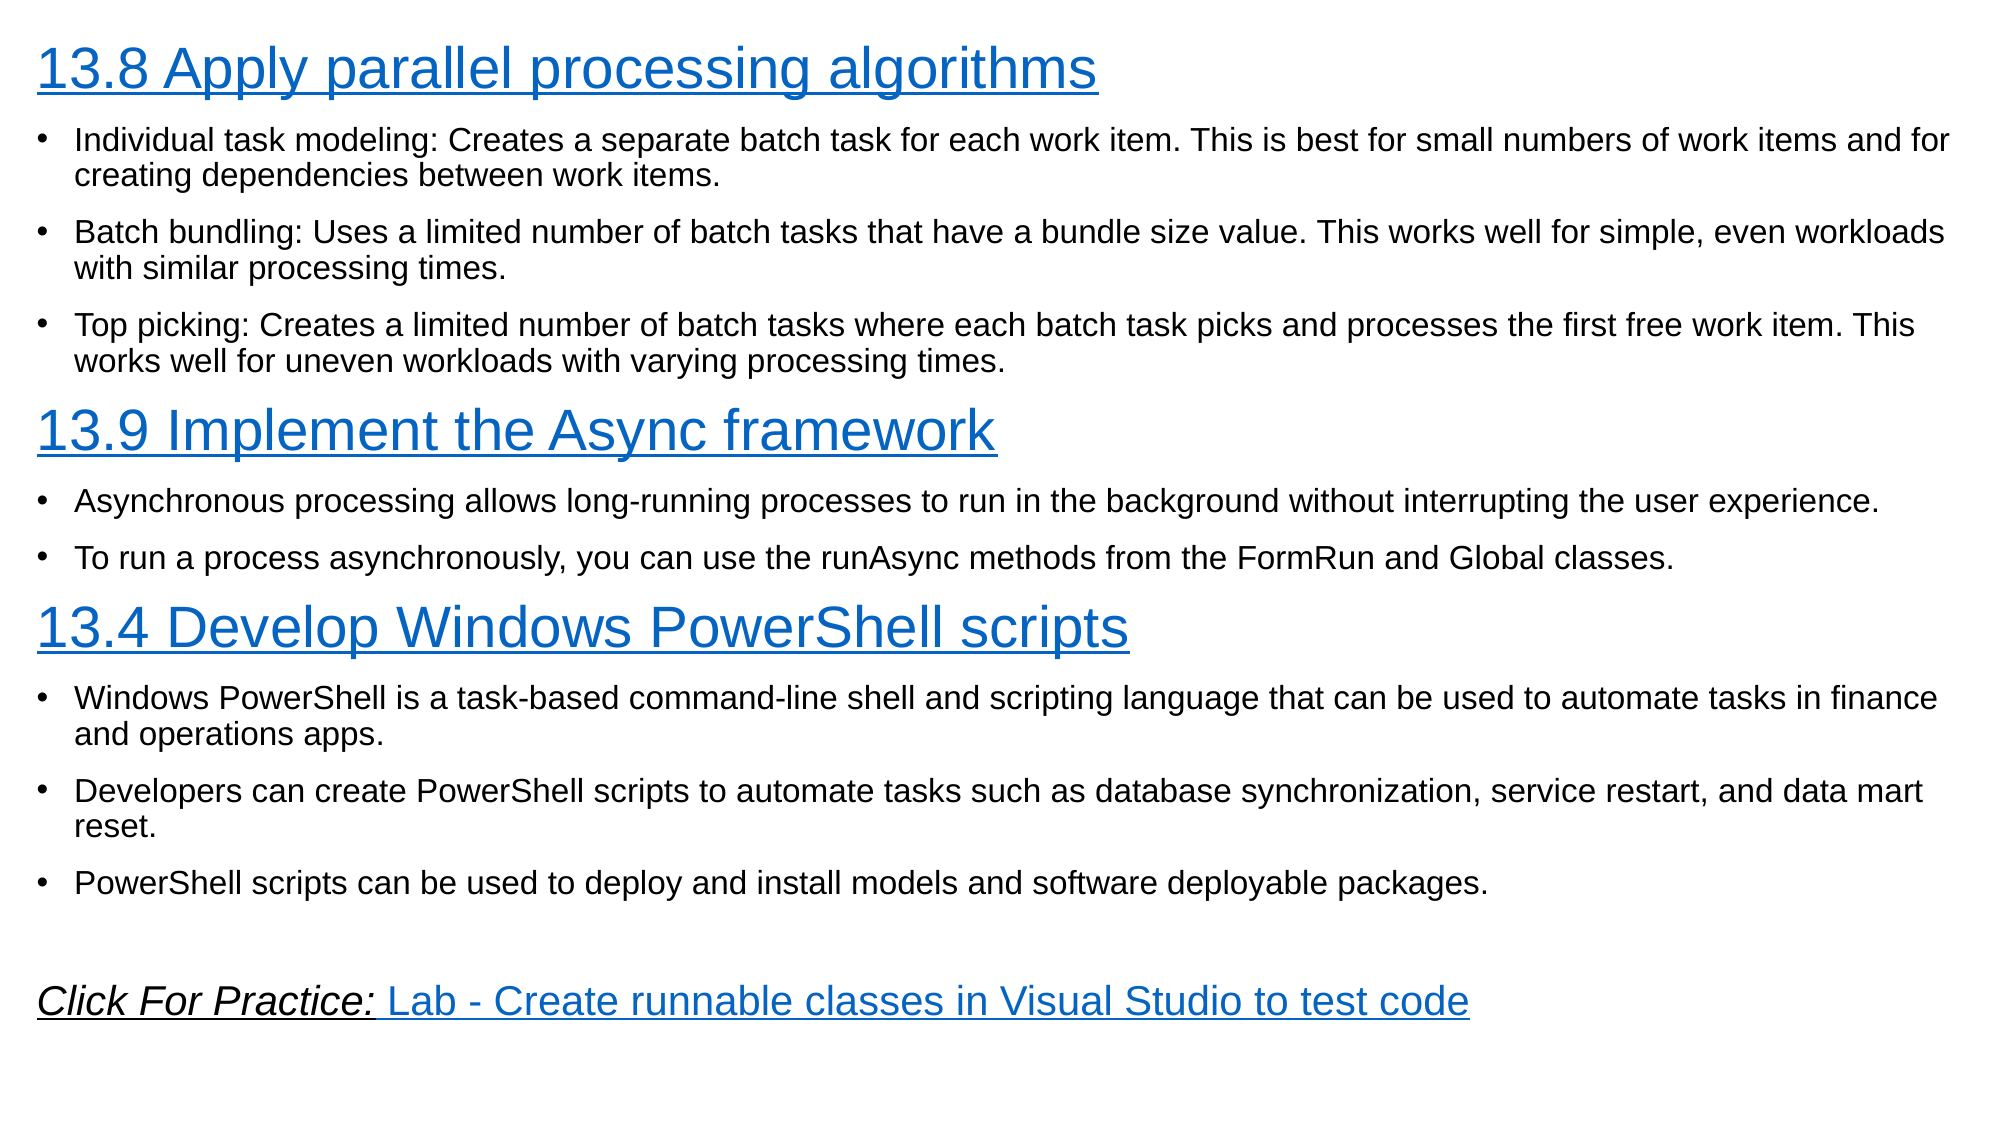

13.8 Apply parallel processing algorithms
Individual task modeling: Creates a separate batch task for each work item. This is best for small numbers of work items and for creating dependencies between work items.
Batch bundling: Uses a limited number of batch tasks that have a bundle size value. This works well for simple, even workloads with similar processing times.
Top picking: Creates a limited number of batch tasks where each batch task picks and processes the first free work item. This works well for uneven workloads with varying processing times.
13.9 Implement the Async framework
Asynchronous processing allows long-running processes to run in the background without interrupting the user experience.
To run a process asynchronously, you can use the runAsync methods from the FormRun and Global classes.
13.4 Develop Windows PowerShell scripts
Windows PowerShell is a task-based command-line shell and scripting language that can be used to automate tasks in finance and operations apps.
Developers can create PowerShell scripts to automate tasks such as database synchronization, service restart, and data mart reset.
PowerShell scripts can be used to deploy and install models and software deployable packages.

Click For Practice: Lab - Create runnable classes in Visual Studio to test code